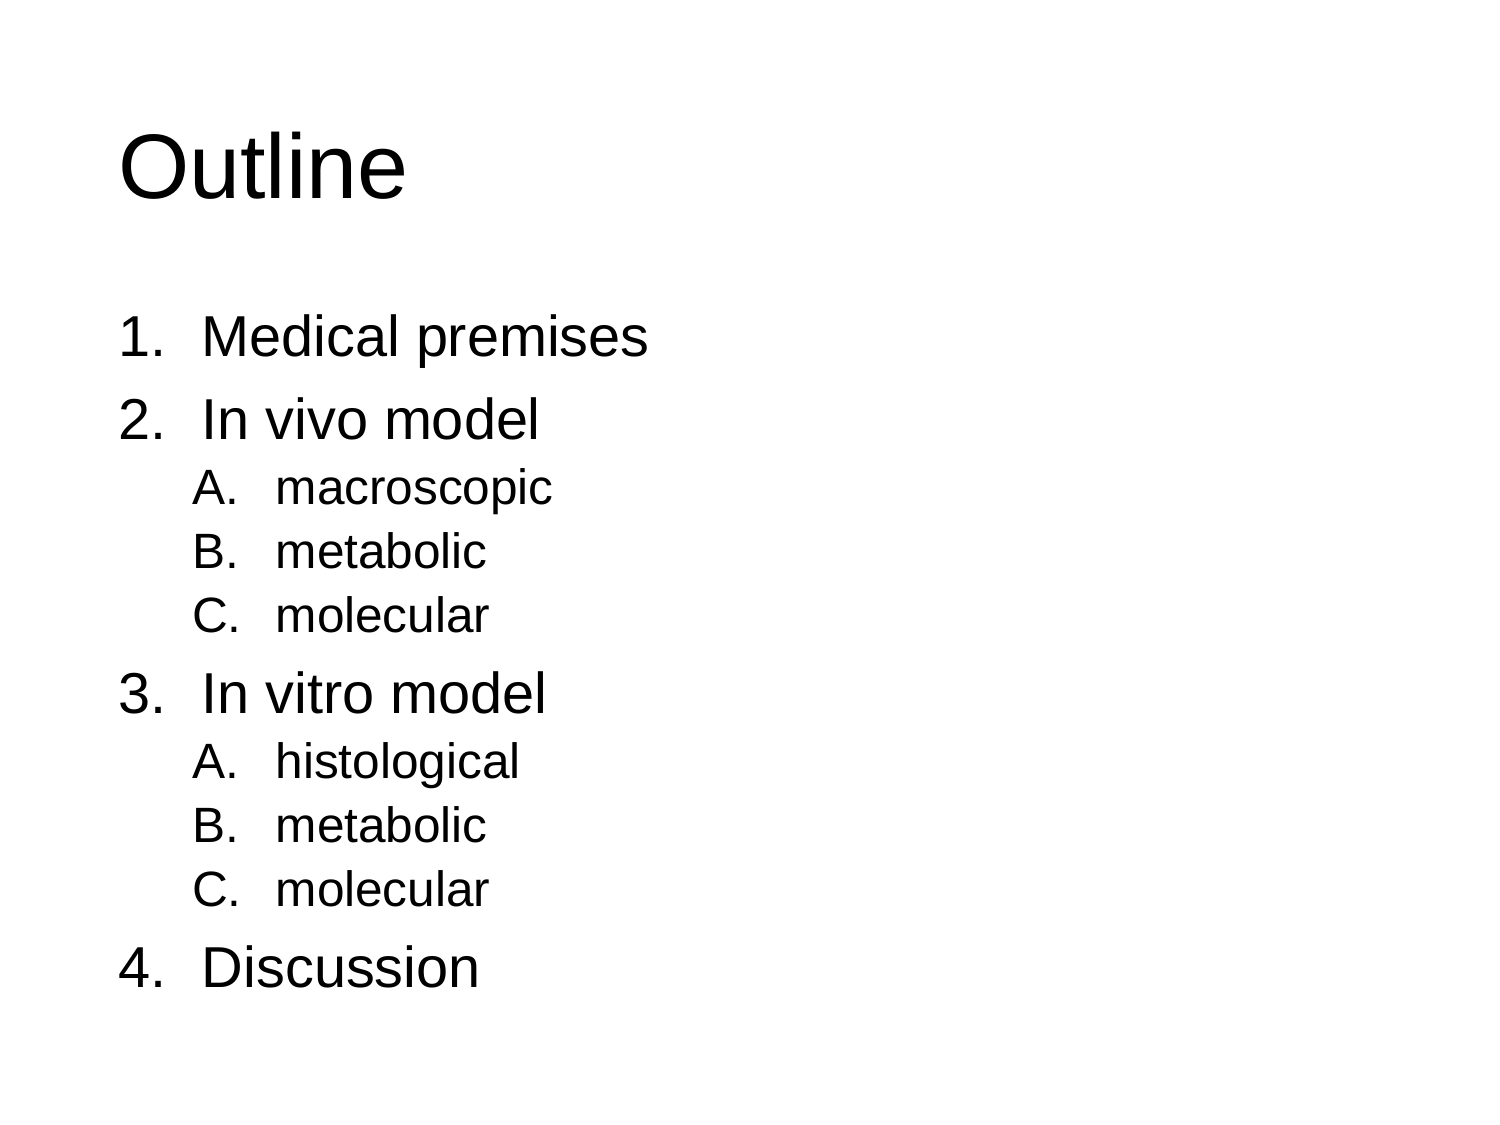

# Outline
Medical premises
In vivo model
macroscopic
metabolic
molecular
In vitro model
histological
metabolic
molecular
Discussion